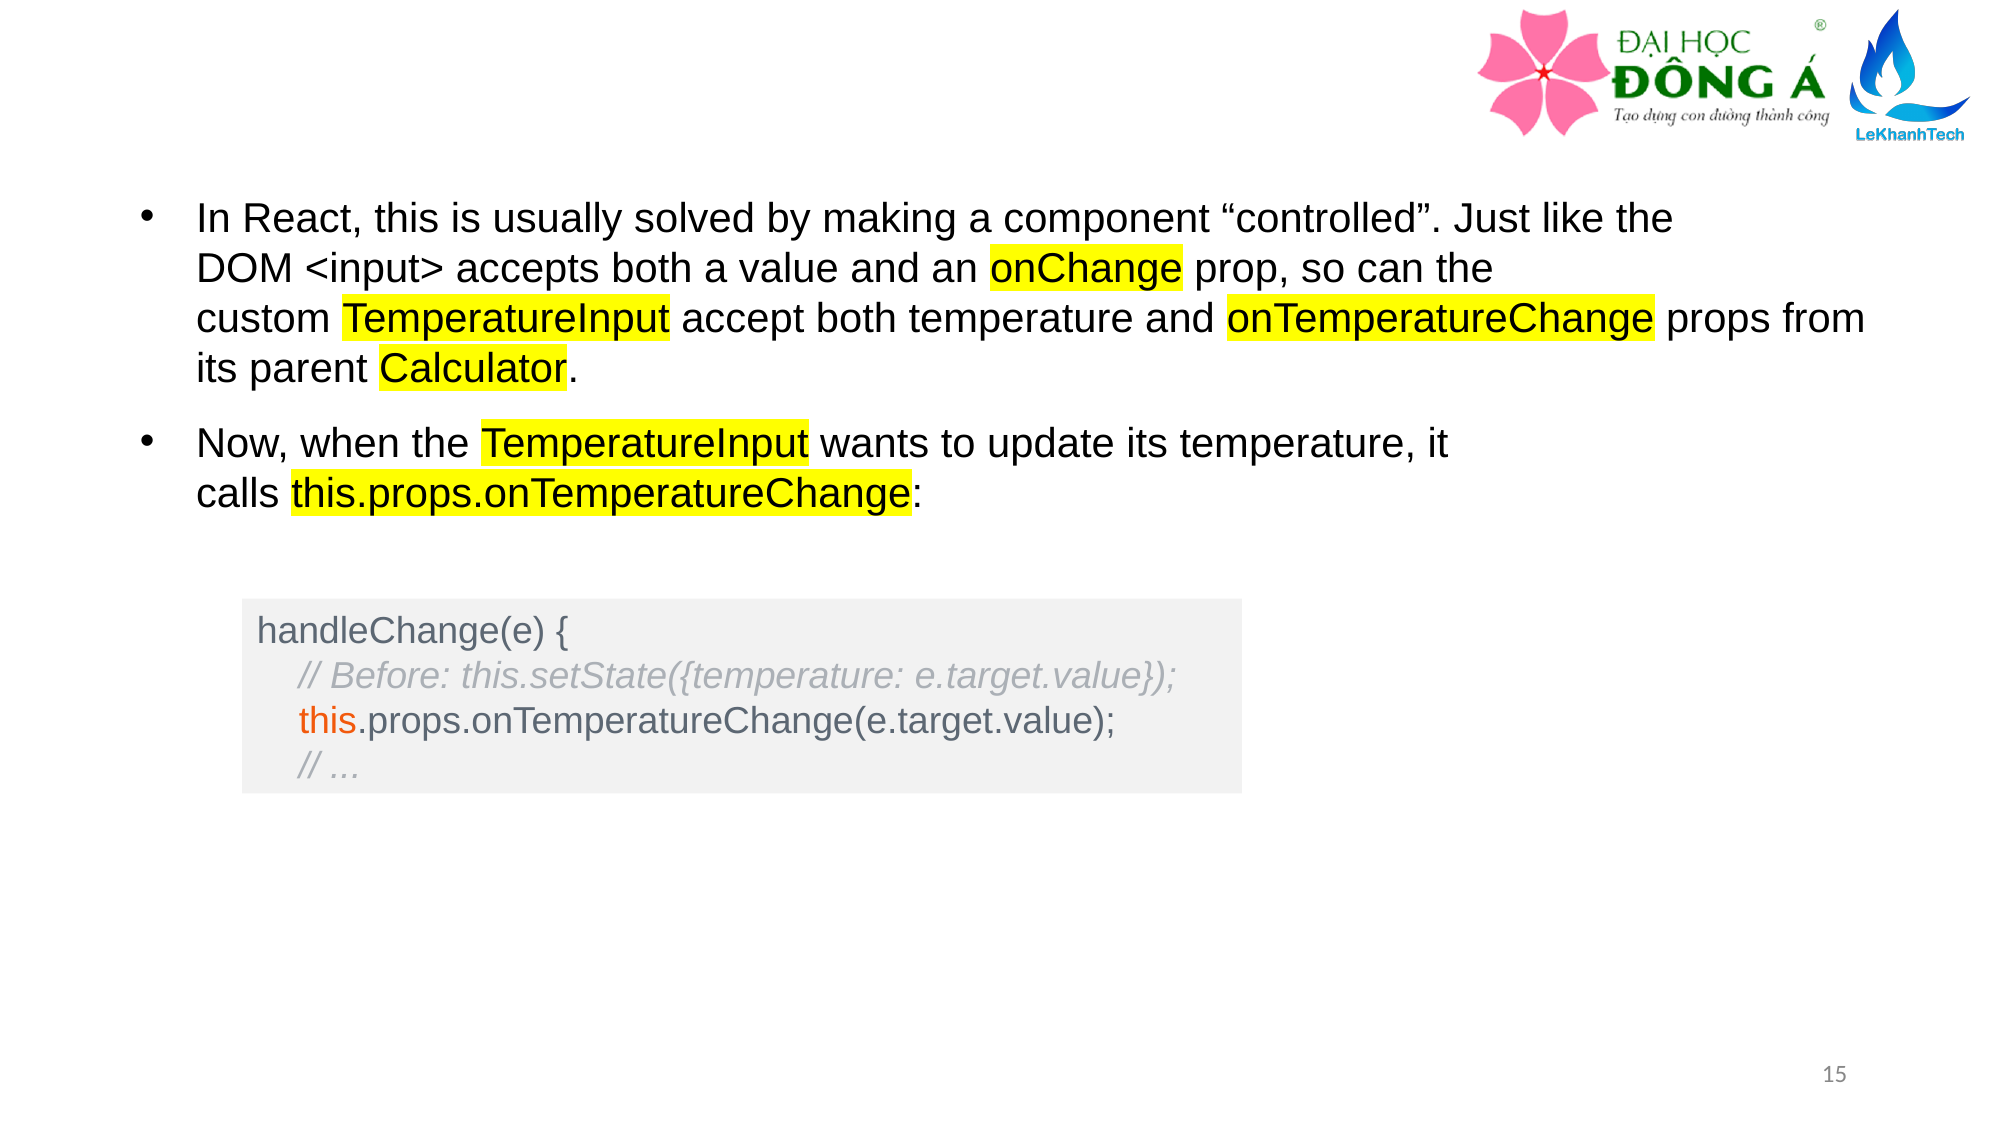

In React, this is usually solved by making a component “controlled”. Just like the DOM <input> accepts both a value and an onChange prop, so can the custom TemperatureInput accept both temperature and onTemperatureChange props from its parent Calculator.
Now, when the TemperatureInput wants to update its temperature, it calls this.props.onTemperatureChange:
handleChange(e) {
    // Before: this.setState({temperature: e.target.value});
    this.props.onTemperatureChange(e.target.value);
    // ...
15